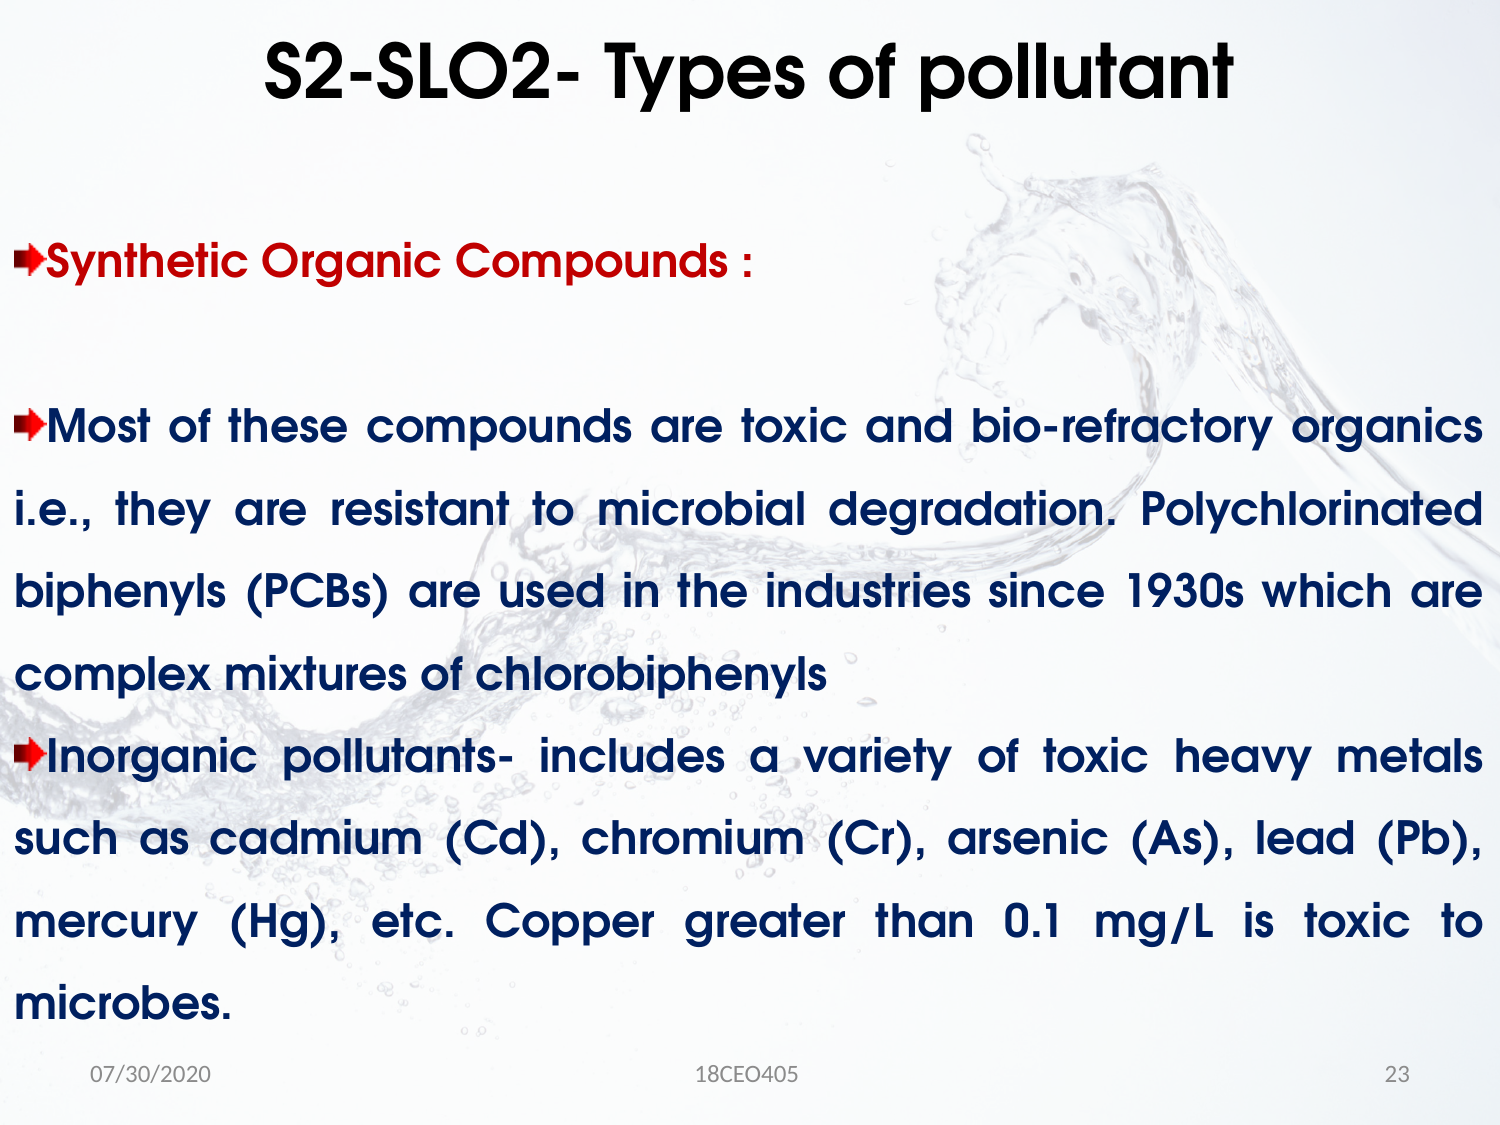

S2-SLO2- Types of pollutant

Synthetic Organic Compounds :

Most of these compounds are toxic and bio-refractory organics i.e., they are resistant to microbial degradation. Polychlorinated biphenyls (PCBs) are used in the industries since 1930s which are complex mixtures of chlorobiphenyls
Inorganic pollutants- includes a variety of toxic heavy metals such as cadmium (Cd), chromium (Cr), arsenic (As), lead (Pb), mercury (Hg), etc. Copper greater than 0.1 mg/L is toxic to microbes.

07/30/2020
18CEO405
23